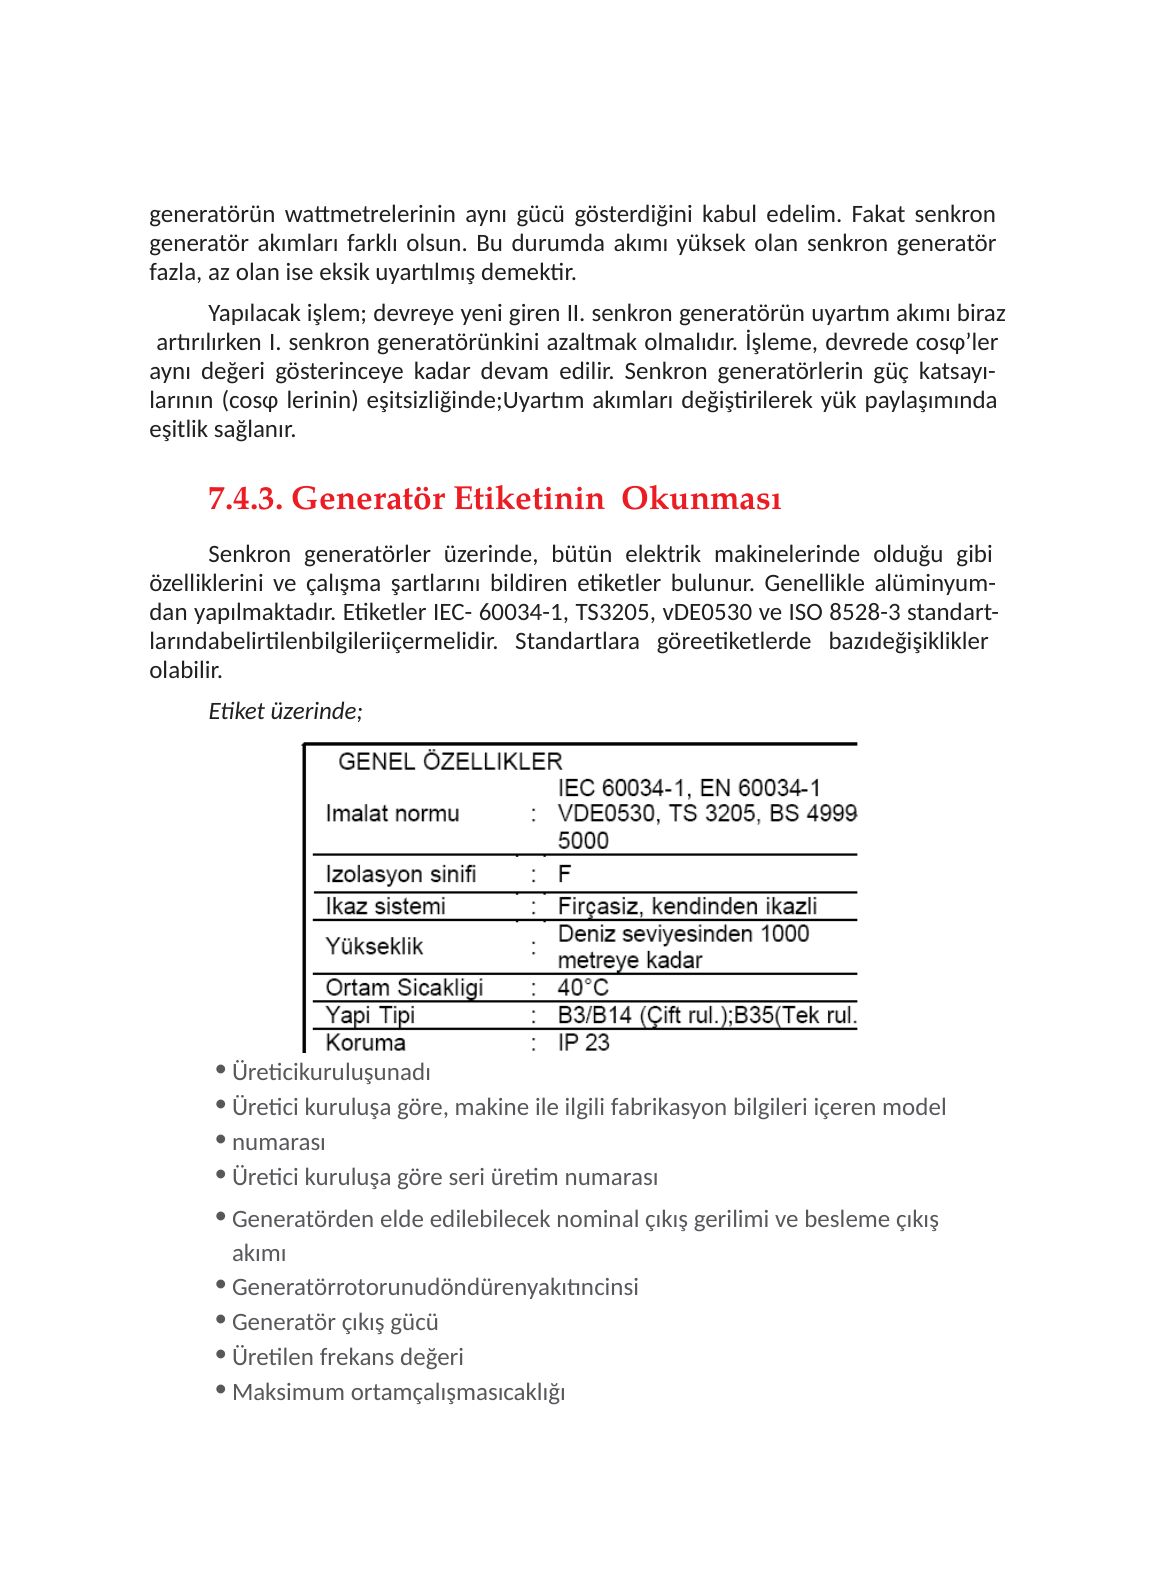

generatörün wattmetrelerinin aynı gücü gösterdiğini kabul edelim. Fakat senkron  generatör akımları farklı olsun. Bu durumda akımı yüksek olan senkron generatör  fazla, az olan ise eksik uyartılmış demektir.
Yapılacak işlem; devreye yeni giren II. senkron generatörün uyartım akımı biraz  artırılırken I. senkron generatörünkini azaltmak olmalıdır. İşleme, devrede cosφ’ler  aynı değeri gösterinceye kadar devam edilir. Senkron generatörlerin güç katsayı-  larının (cosφ lerinin) eşitsizliğinde;Uyartım akımları değiştirilerek yük paylaşımında  eşitlik sağlanır.

7.4.3. Generatör Etiketinin  Okunması
Senkron generatörler üzerinde, bütün elektrik makinelerinde olduğu gibi  özelliklerini ve çalışma şartlarını bildiren etiketler bulunur. Genellikle alüminyum-  dan yapılmaktadır. Etiketler IEC- 60034-1, TS3205, vDE0530 ve ISO 8528-3 standart-  larındabelirtilenbilgileriiçermelidir. Standartlara göreetiketlerde bazıdeğişiklikler  olabilir.
Etiket üzerinde;

Üreticikuruluşunadı
Üretici kuruluşa göre, makine ile ilgili fabrikasyon bilgileri içeren model
numarası
Üretici kuruluşa göre seri üretim numarası
Generatörden elde edilebilecek nominal çıkış gerilimi ve besleme çıkış  akımı
Generatörrotorunudöndürenyakıtıncinsi
Generatör çıkış gücü
Üretilen frekans değeri
Maksimum ortamçalışmasıcaklığı